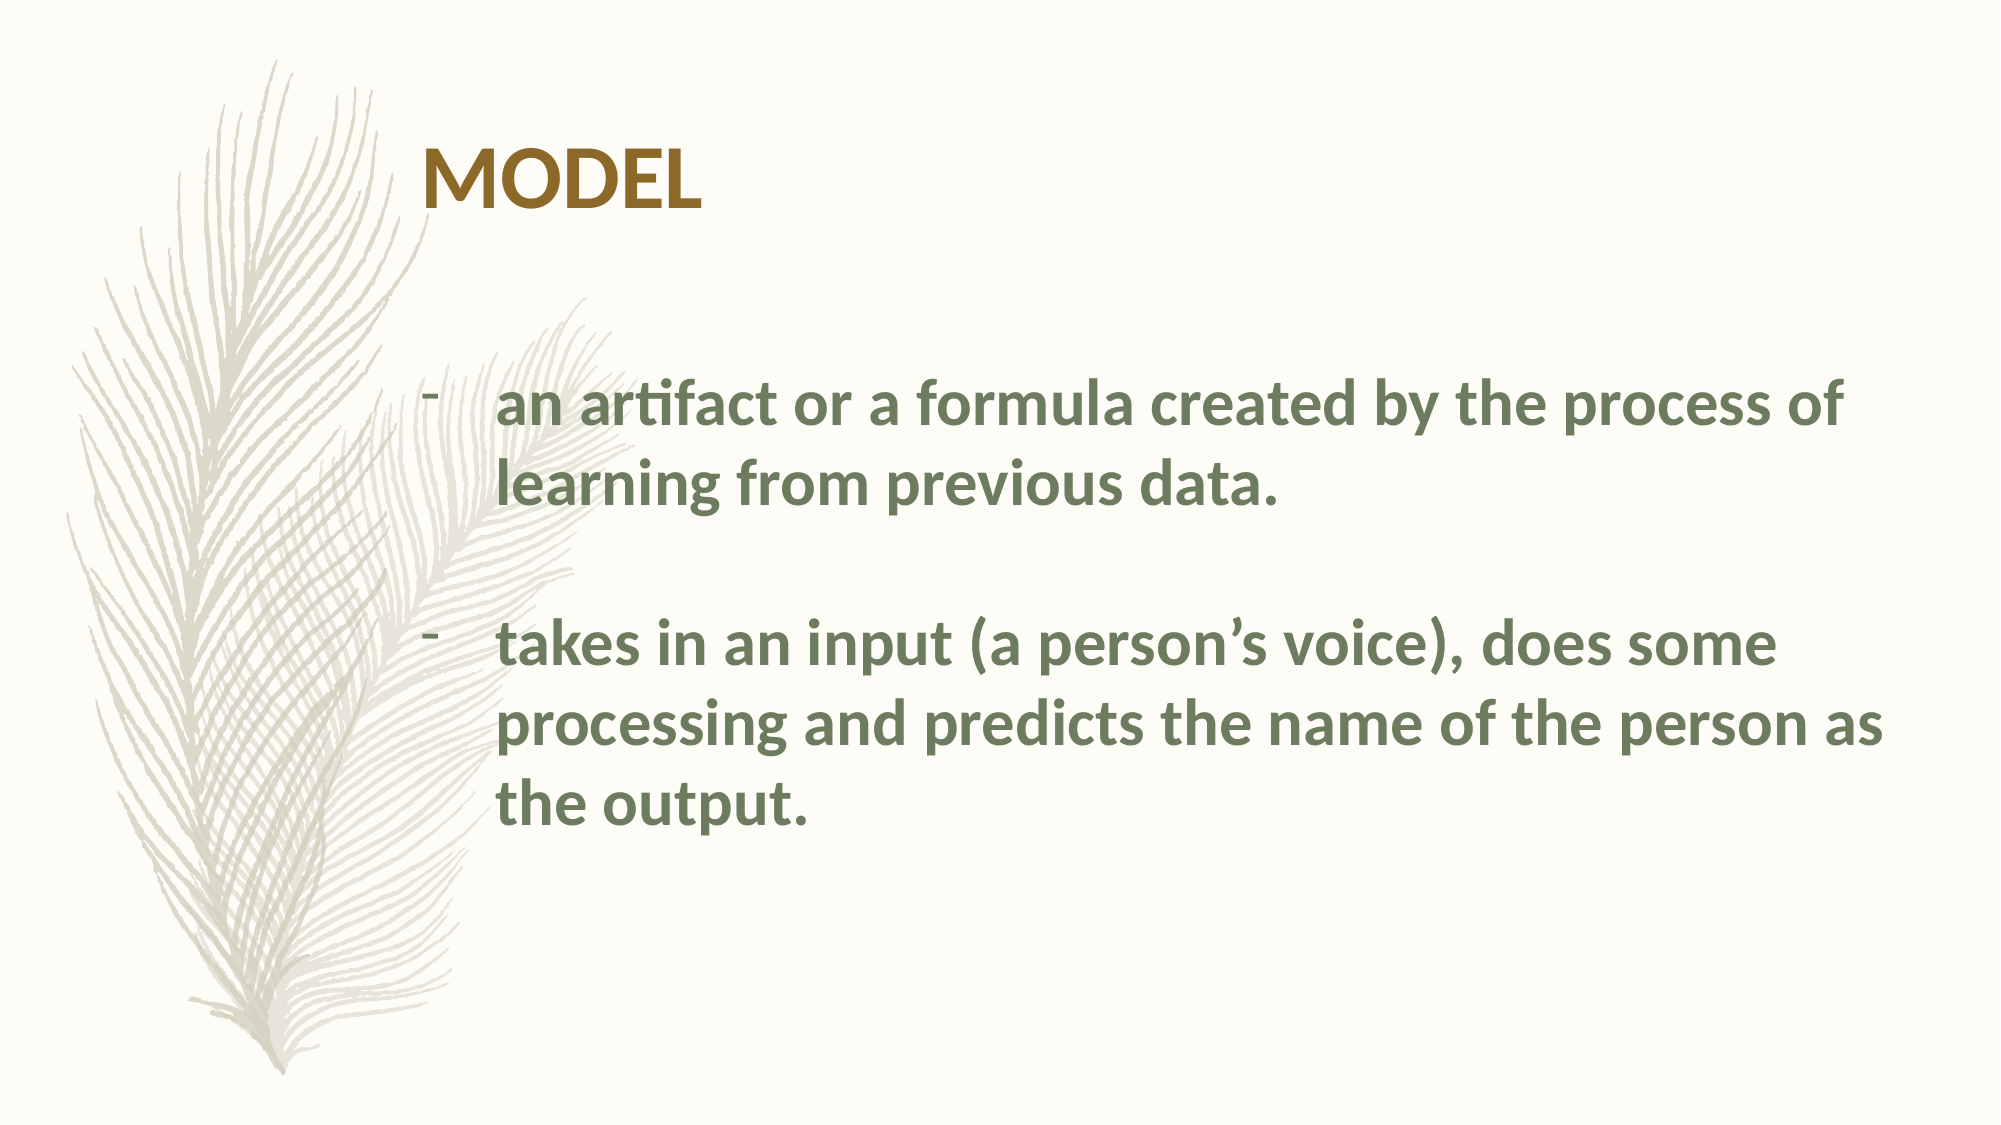

MODEL
an artifact or a formula created by the process of learning from previous data.

takes in an input (a person’s voice), does some processing and predicts the name of the person as the output.